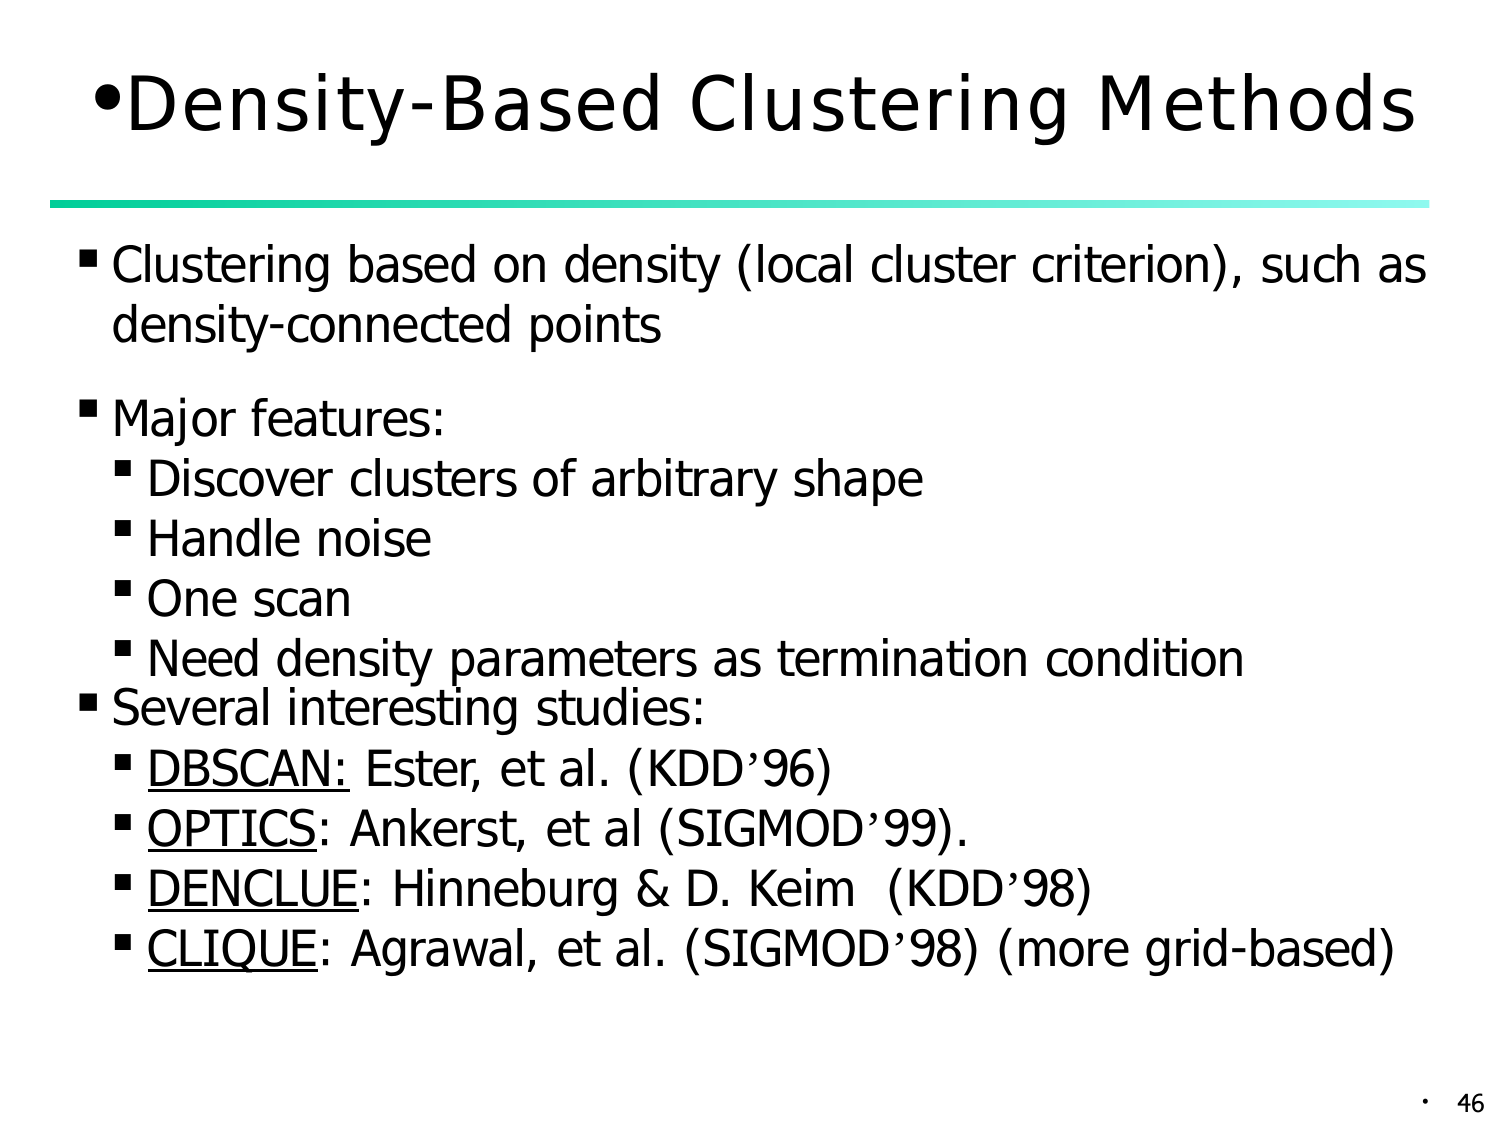

Density-Based Clustering Methods
Clustering based on density (local cluster criterion), such as density-connected points

Major features:

Discover clusters of arbitrary shape

Handle noise

One scan

Need density parameters as termination condition
Several interesting studies:
DBSCAN: Ester, et al. (KDD’96)
OPTICS: Ankerst, et al (SIGMOD’99).
DENCLUE: Hinneburg & D. Keim  (KDD’98)
CLIQUE: Agrawal, et al. (SIGMOD’98) (more grid-based)
46